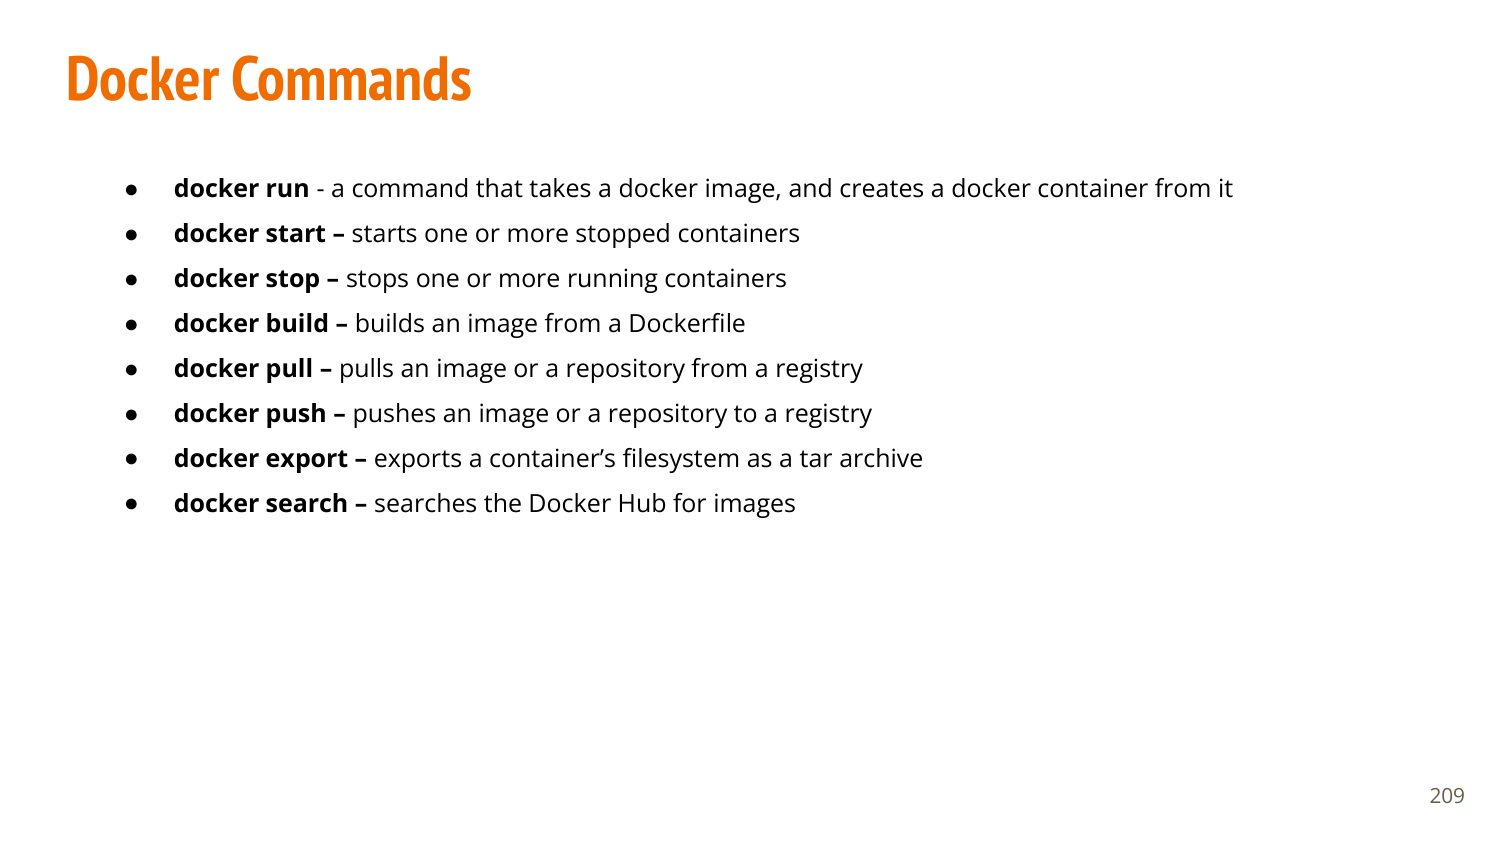

# Docker Commands
docker run - a command that takes a docker image, and creates a docker container from it
docker start – starts one or more stopped containers
docker stop – stops one or more running containers
docker build – builds an image from a Dockerfile
docker pull – pulls an image or a repository from a registry
docker push – pushes an image or a repository to a registry
docker export – exports a container’s filesystem as a tar archive
docker search – searches the Docker Hub for images
209